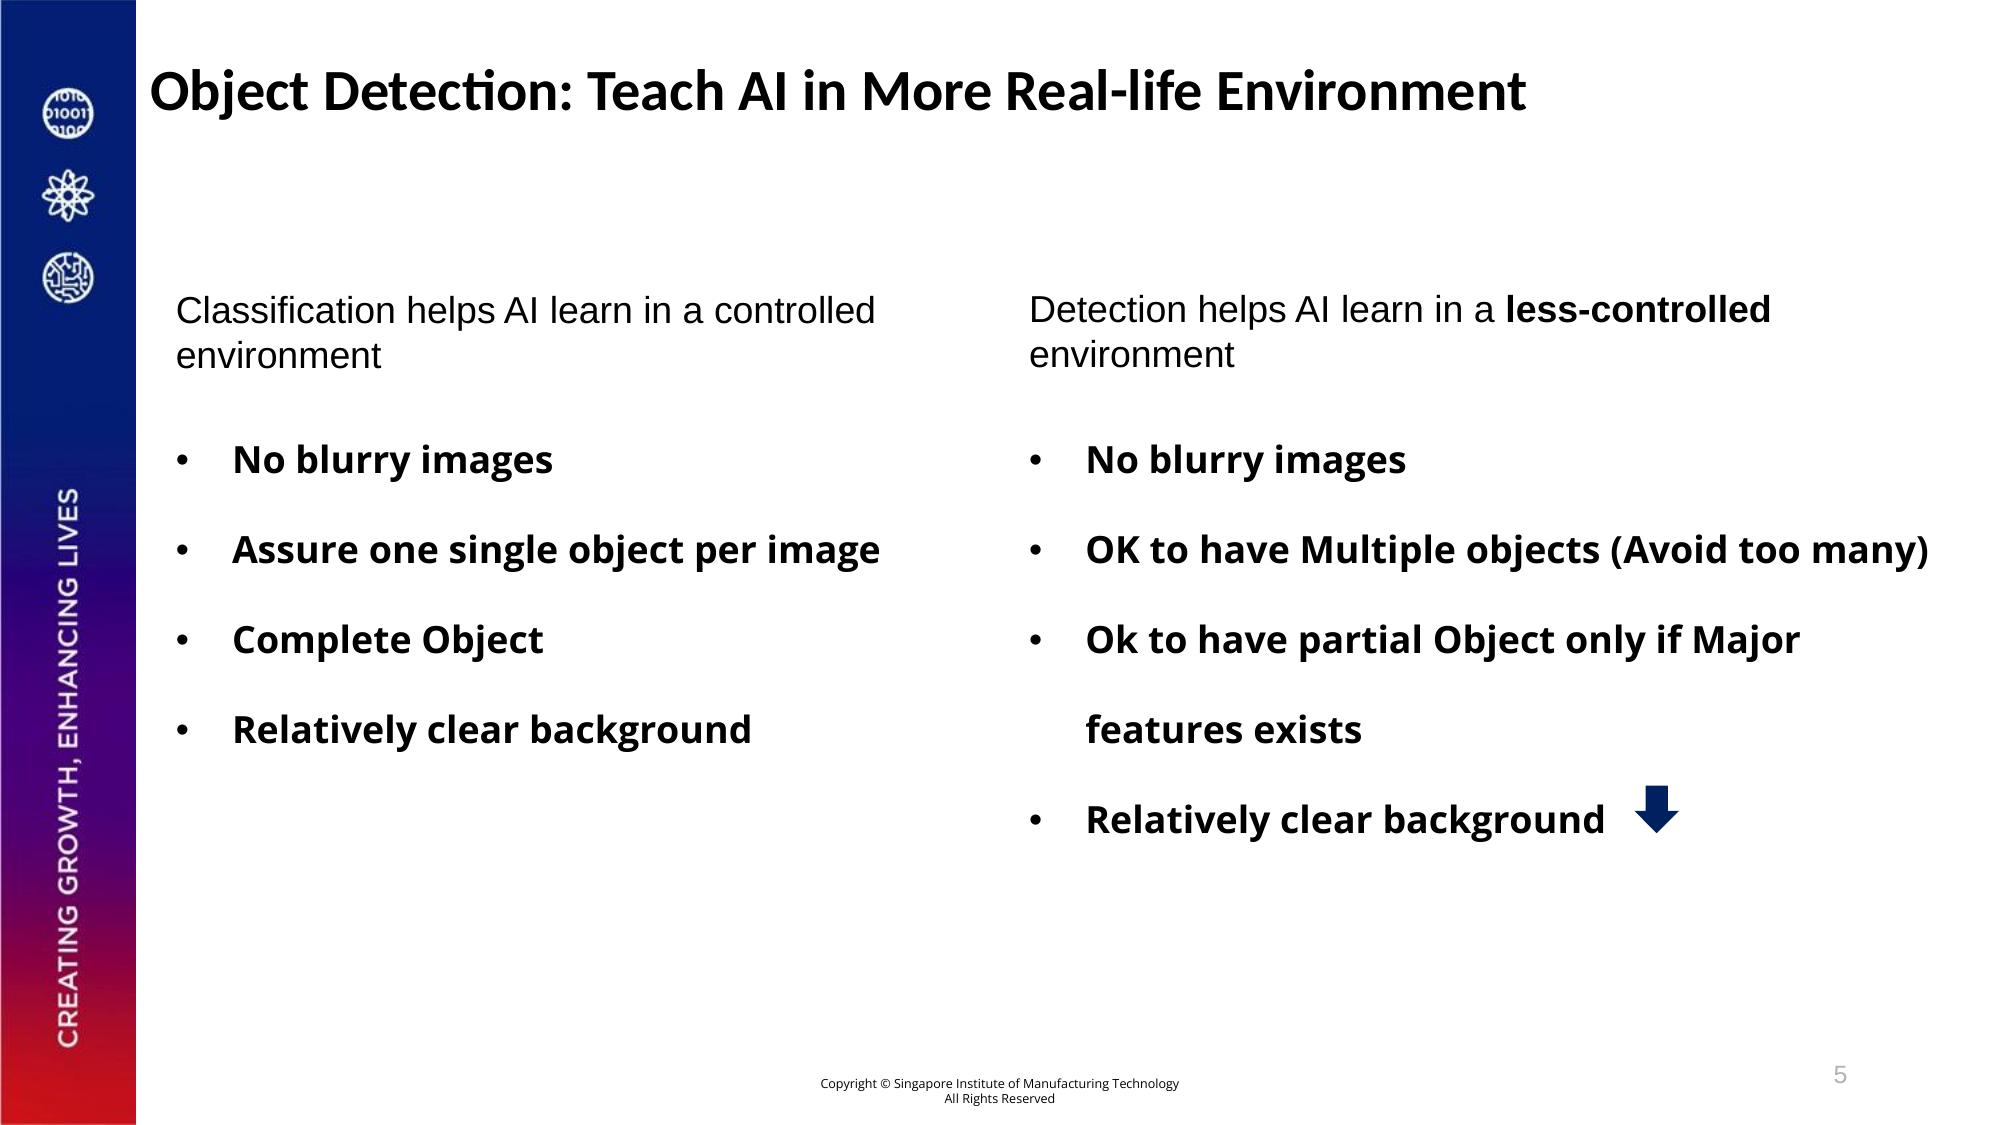

# Object Detection: Teach AI in More Real-life Environment
Detection helps AI learn in a less-controlled environment
Classification helps AI learn in a controlled environment
No blurry images
Assure one single object per image
Complete Object
Relatively clear background
No blurry images
OK to have Multiple objects (Avoid too many)
Ok to have partial Object only if Major features exists
Relatively clear background

5